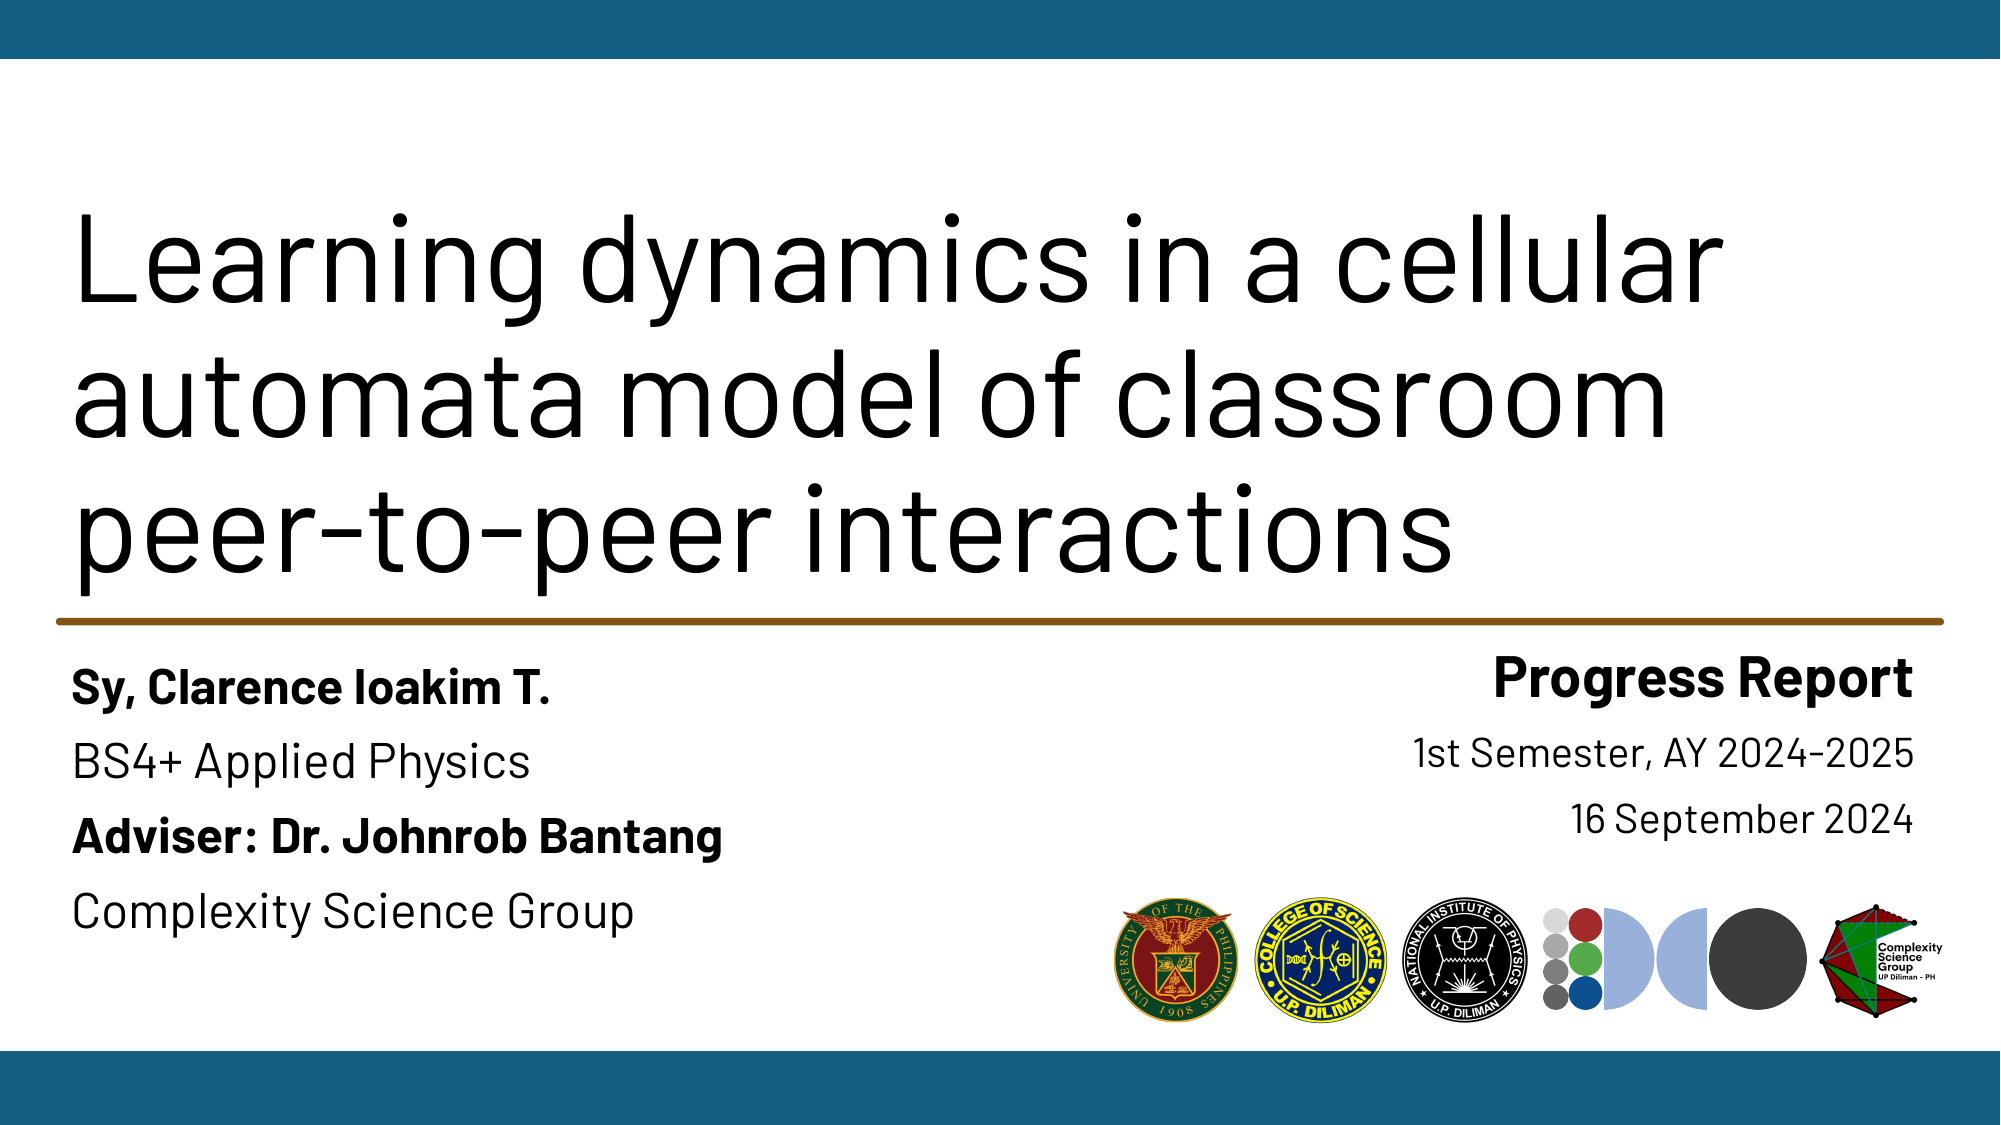

# Learning dynamics in a cellular automata model of classroom peer-to-peer interactions
Progress Report
1st Semester, AY 2024-2025
16 September 2024
Sy, Clarence Ioakim T.
BS4+ Applied Physics
Adviser: Dr. Johnrob Bantang
Complexity Science Group